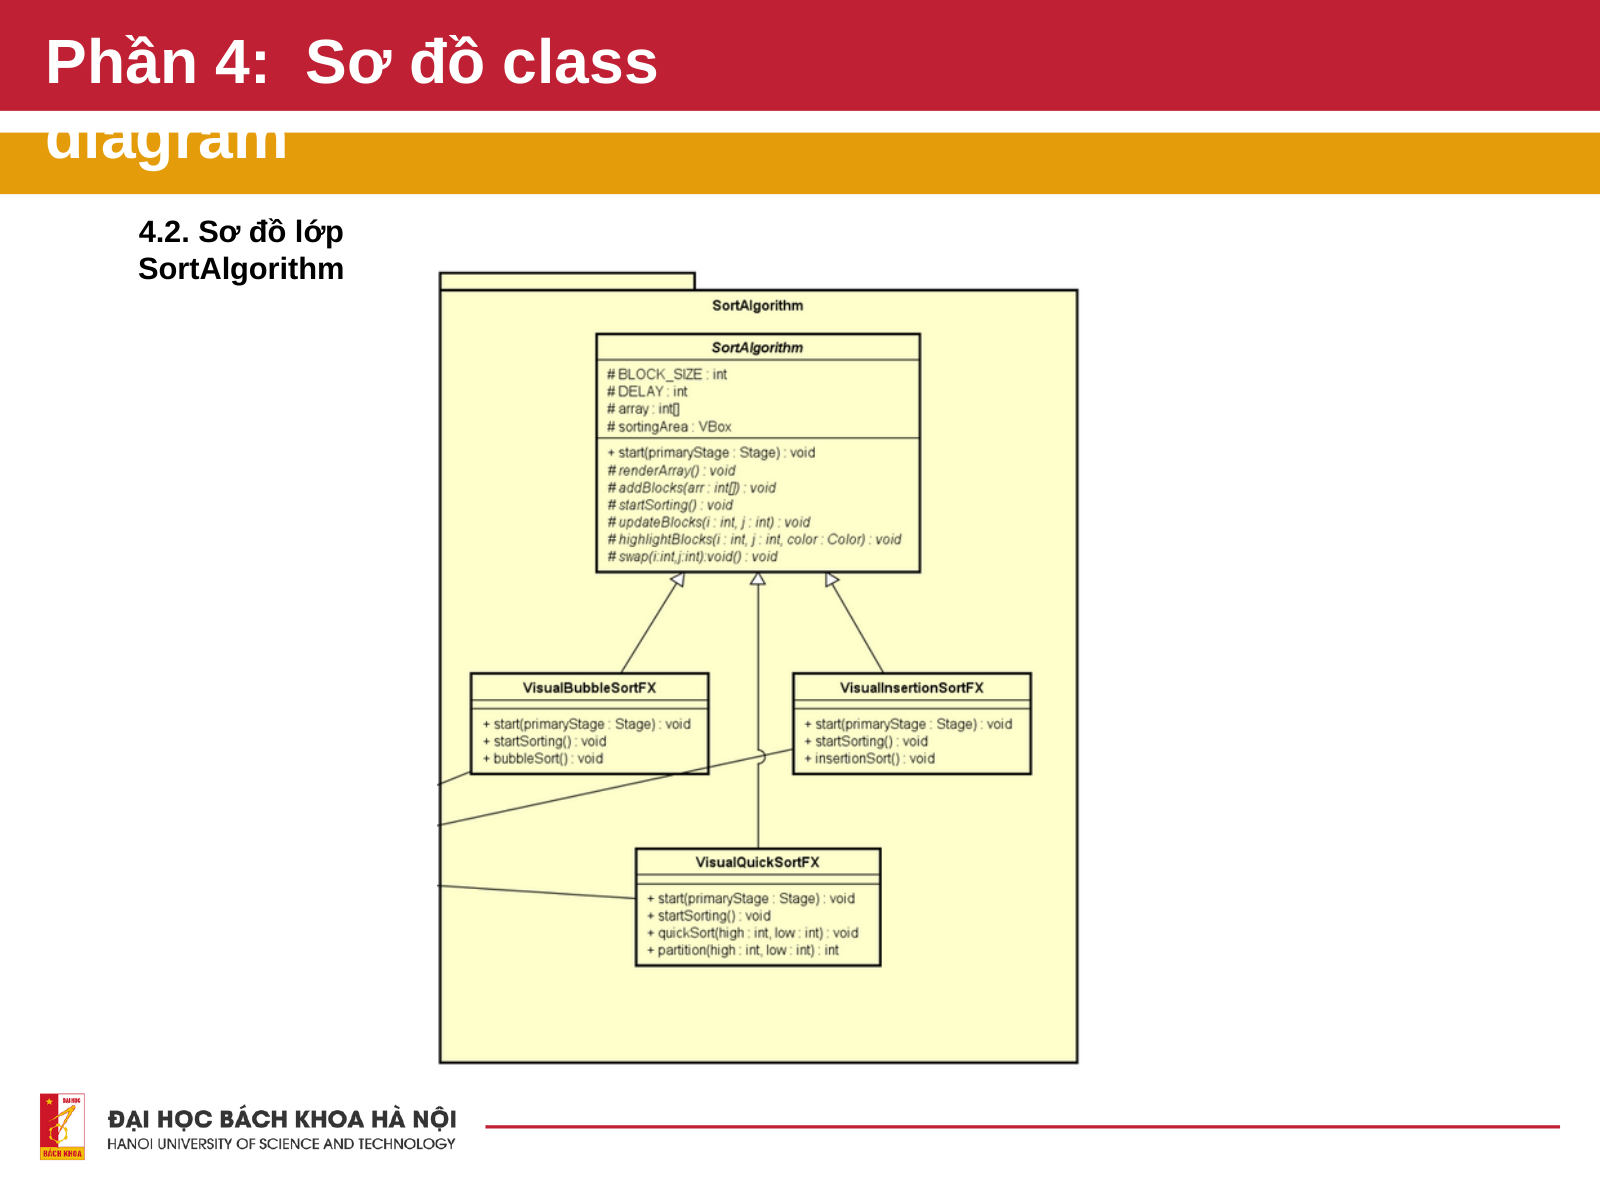

Phần 4:  Sơ đồ class diagram
4.2. Sơ đồ lớp SortAlgorithm

5